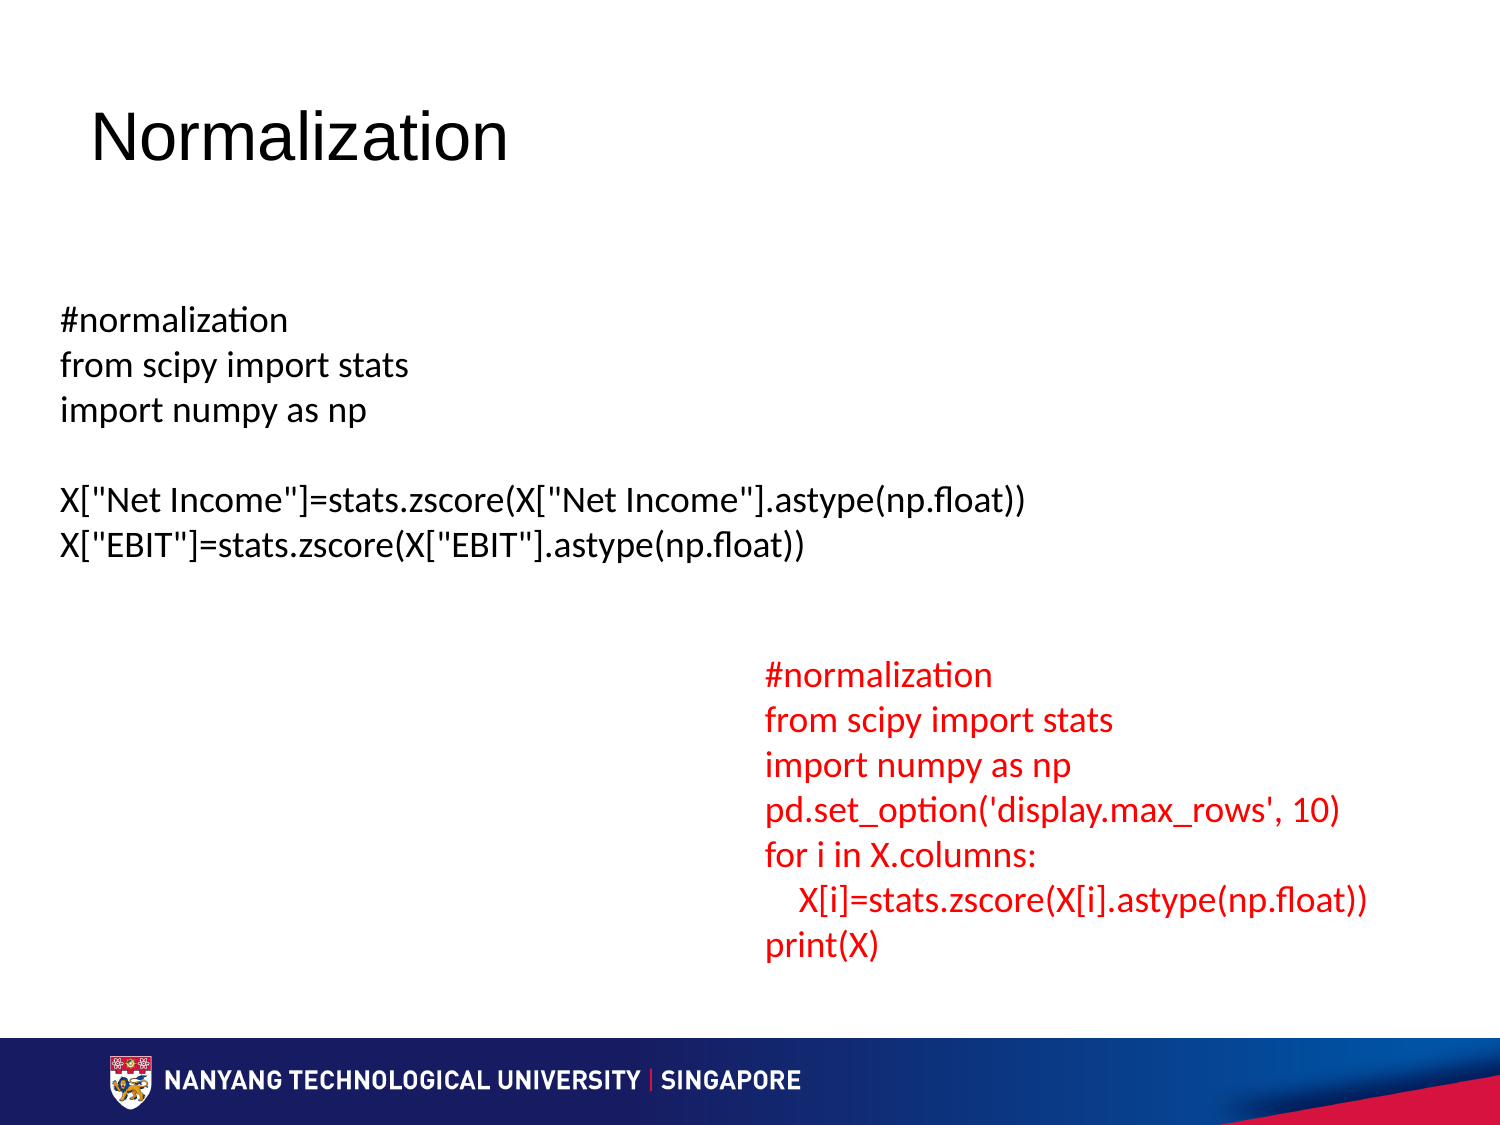

# Normalization
#normalization
from scipy import stats
import numpy as np

X["Net Income"]=stats.zscore(X["Net Income"].astype(np.float))
X["EBIT"]=stats.zscore(X["EBIT"].astype(np.float))
#normalization
from scipy import stats
import numpy as np
pd.set_option('display.max_rows', 10)
for i in X.columns:
    X[i]=stats.zscore(X[i].astype(np.float))
print(X)